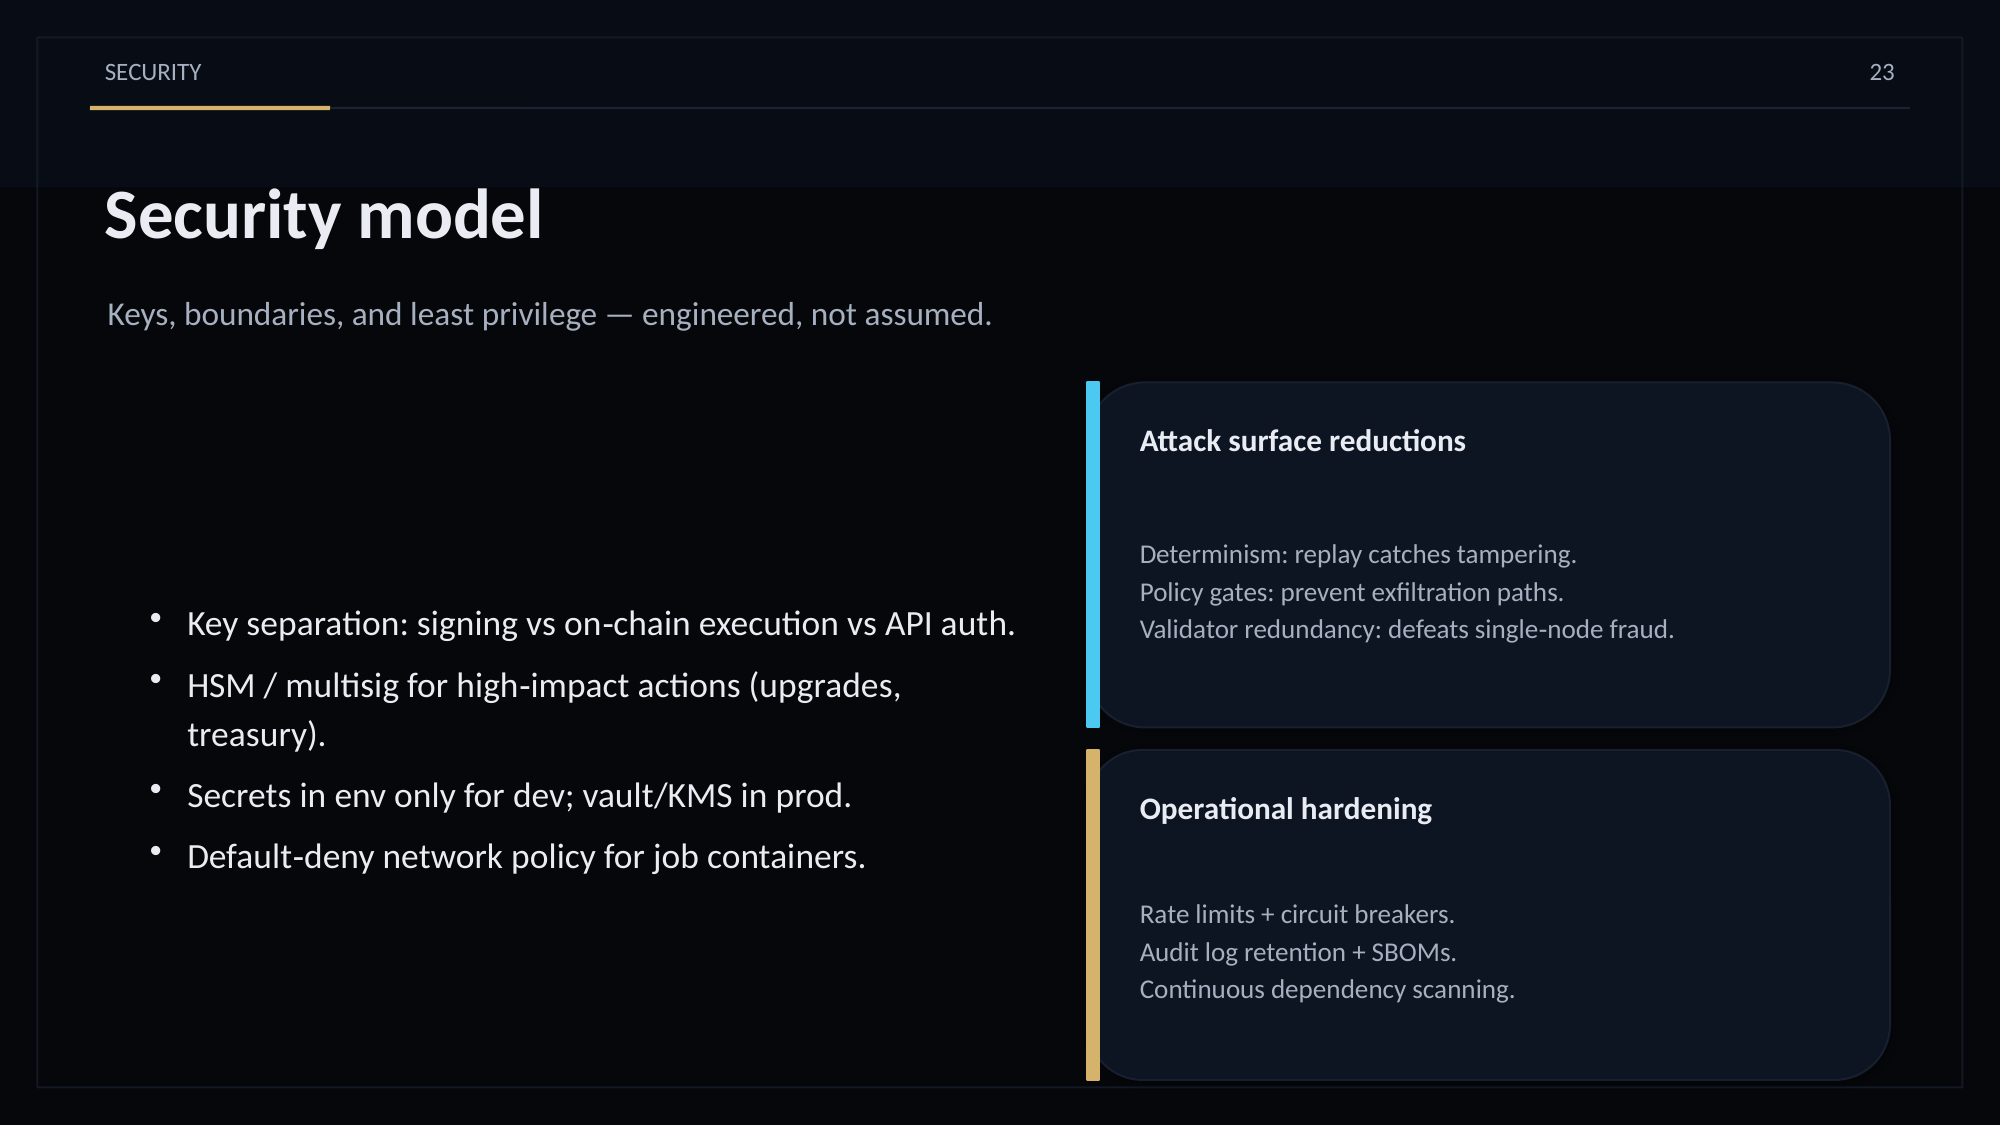

SECURITY
23

Security model
Keys, boundaries, and least privilege — engineered, not assumed.
Key separation: signing vs on‑chain execution vs API auth.
HSM / multisig for high‑impact actions (upgrades, treasury).
Secrets in env only for dev; vault/KMS in prod.
Default‑deny network policy for job containers.

Attack surface reductions
Determinism: replay catches tampering.
Policy gates: prevent exfiltration paths.
Validator redundancy: defeats single‑node fraud.

Operational hardening
Rate limits + circuit breakers.
Audit log retention + SBOMs.
Continuous dependency scanning.